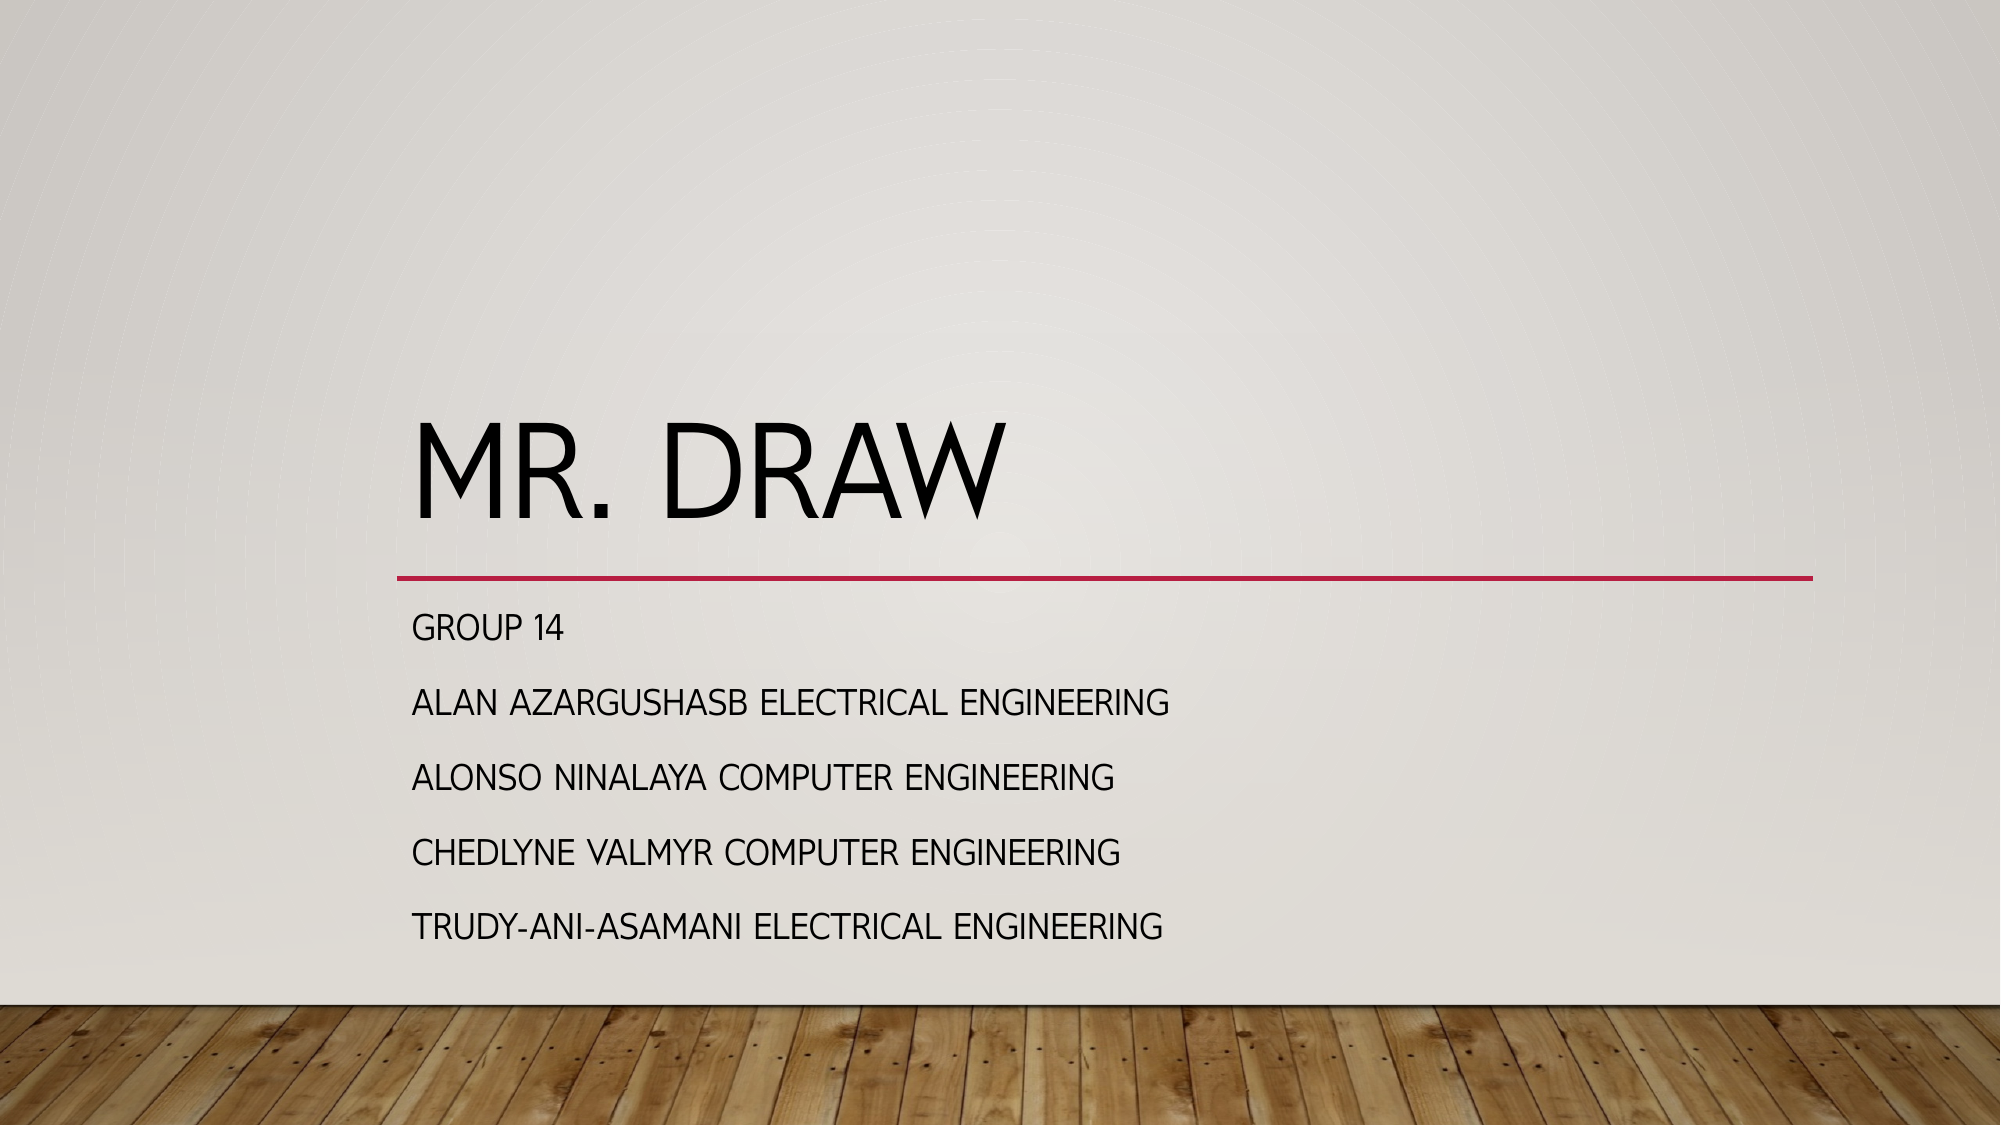

# Mr. Draw
Group 14
Alan Azargushasb Electrical Engineering
Alonso ninalaya computer engineering
Chedlyne valmyr computer engineering
Trudy-ani-asamani electrical engineering